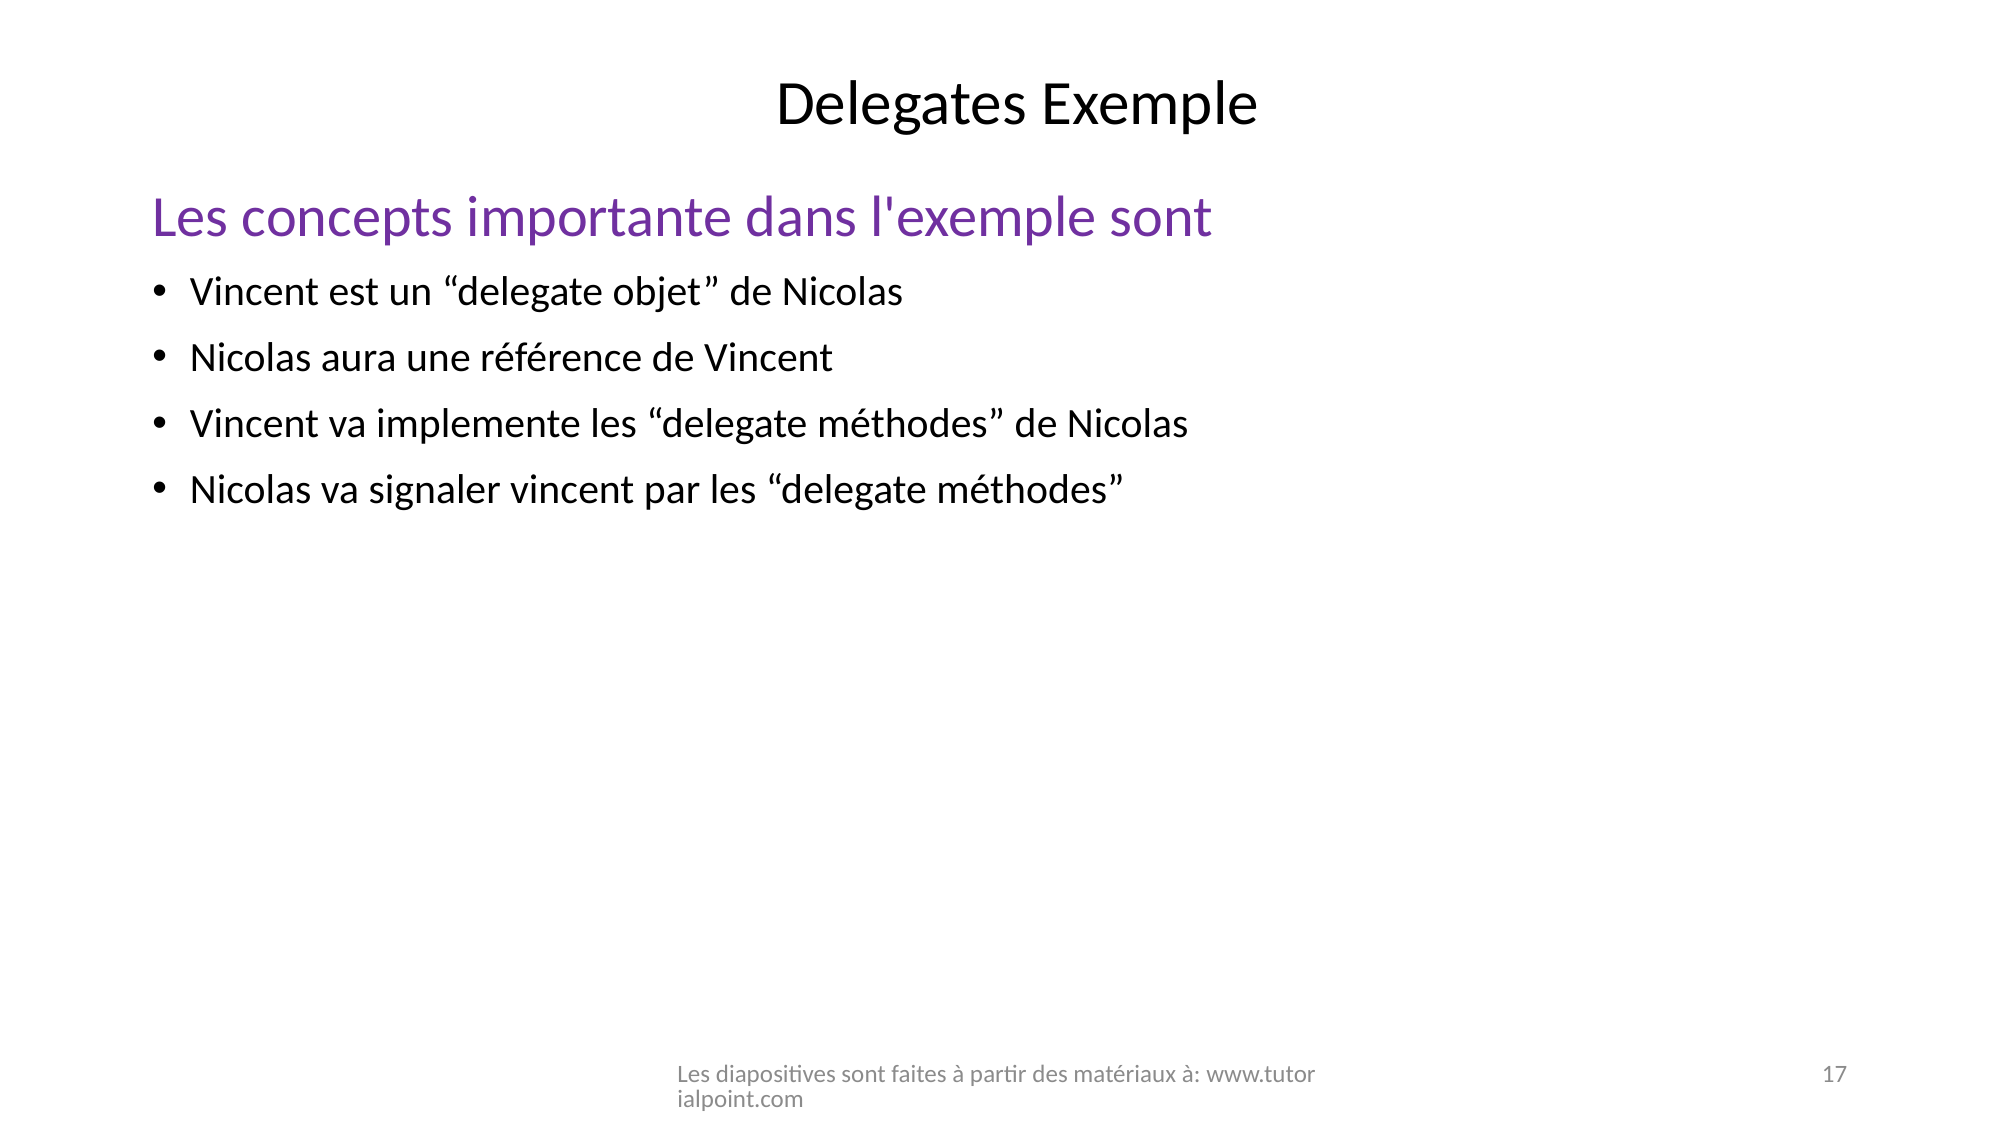

Delegates Exemple
Les concepts importante dans l'exemple sont
Vincent est un “delegate objet” de Nicolas
Nicolas aura une référence de Vincent
Vincent va implemente les “delegate méthodes” de Nicolas
Nicolas va signaler vincent par les “delegate méthodes”
Les diapositives sont faites à partir des matériaux à: www.tutorialpoint.com
17